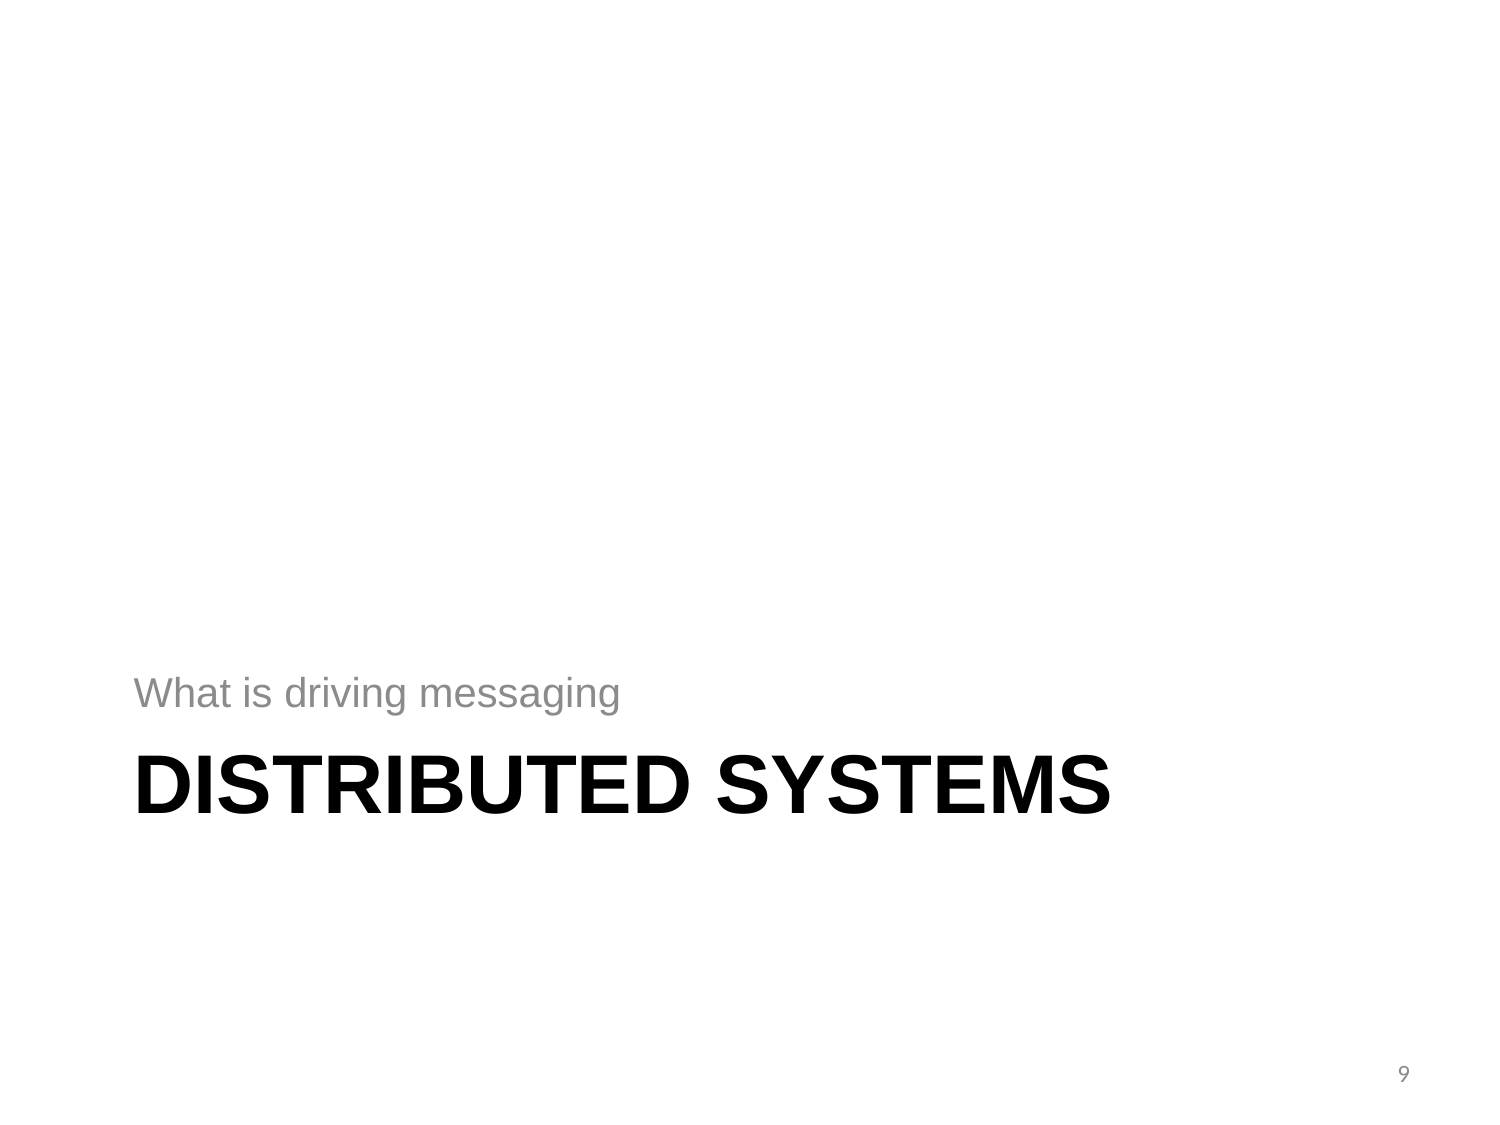

What is driving messaging

# Distributed Systems
9